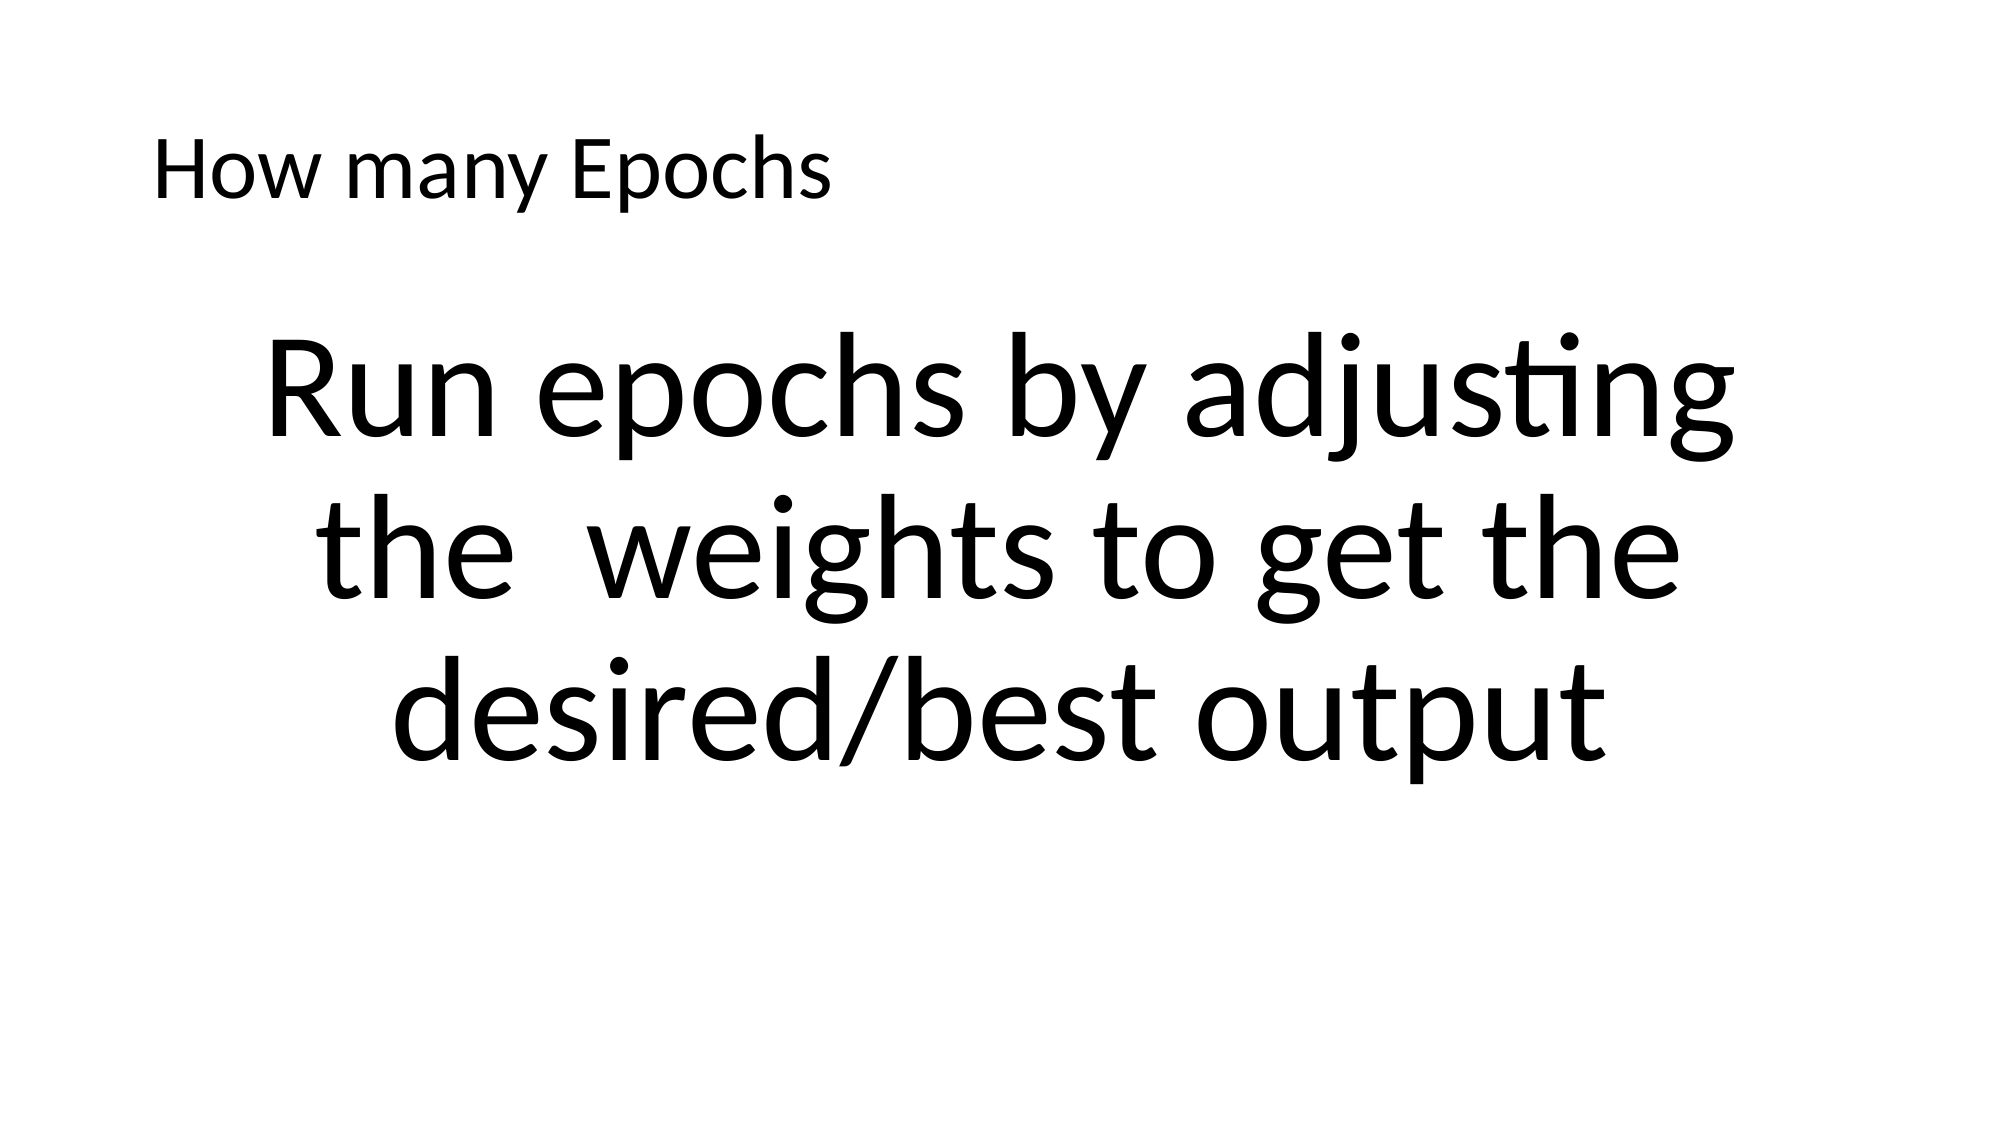

# How many Epochs
Run epochs by adjusting the  weights to get the desired/best output